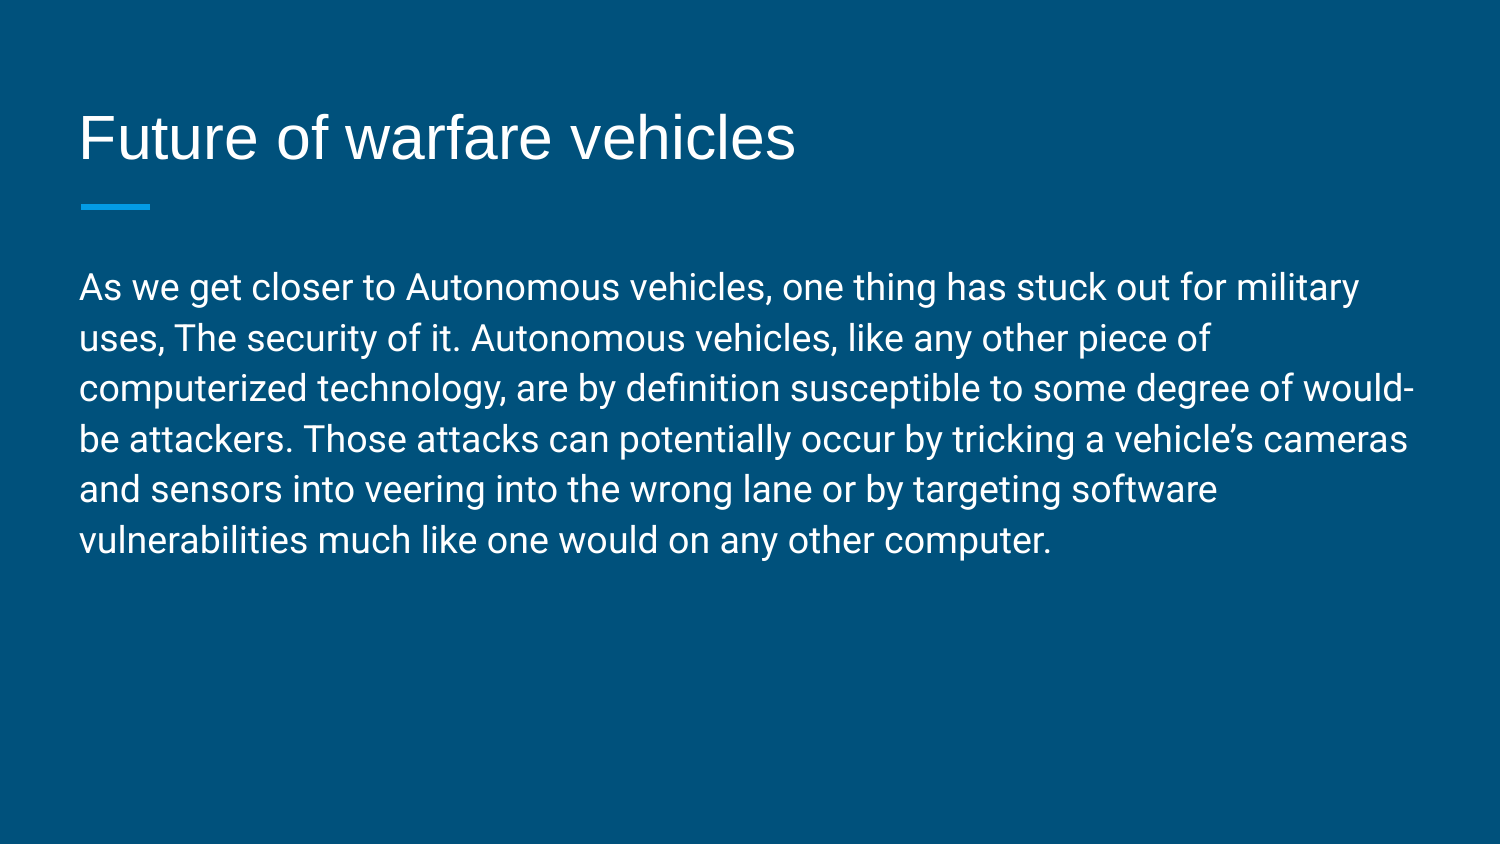

# Future of warfare vehicles
As we get closer to Autonomous vehicles, one thing has stuck out for military uses, The security of it. Autonomous vehicles, like any other piece of computerized technology, are by definition susceptible to some degree of would-be attackers. Those attacks can potentially occur by tricking a vehicle’s cameras and sensors into veering into the wrong lane or by targeting software vulnerabilities much like one would on any other computer.